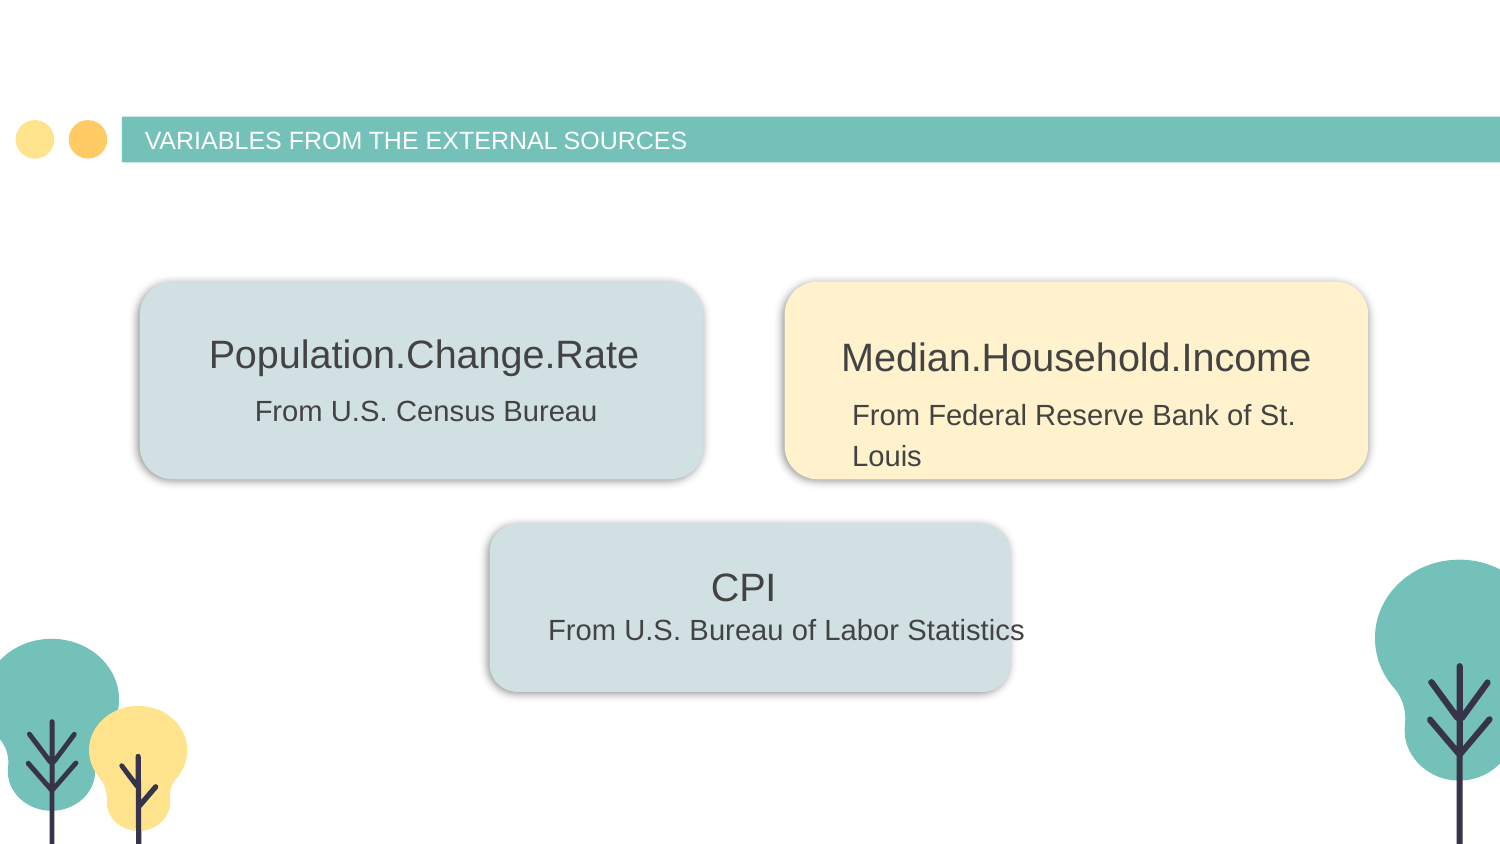

VARIABLES FROM THE EXTERNAL SOURCES

Population.Change.Rate
Median.Household.Income
From U.S. Census Bureau
From Federal Reserve Bank of St. Louis

CPI

From U.S. Bureau of Labor Statistics